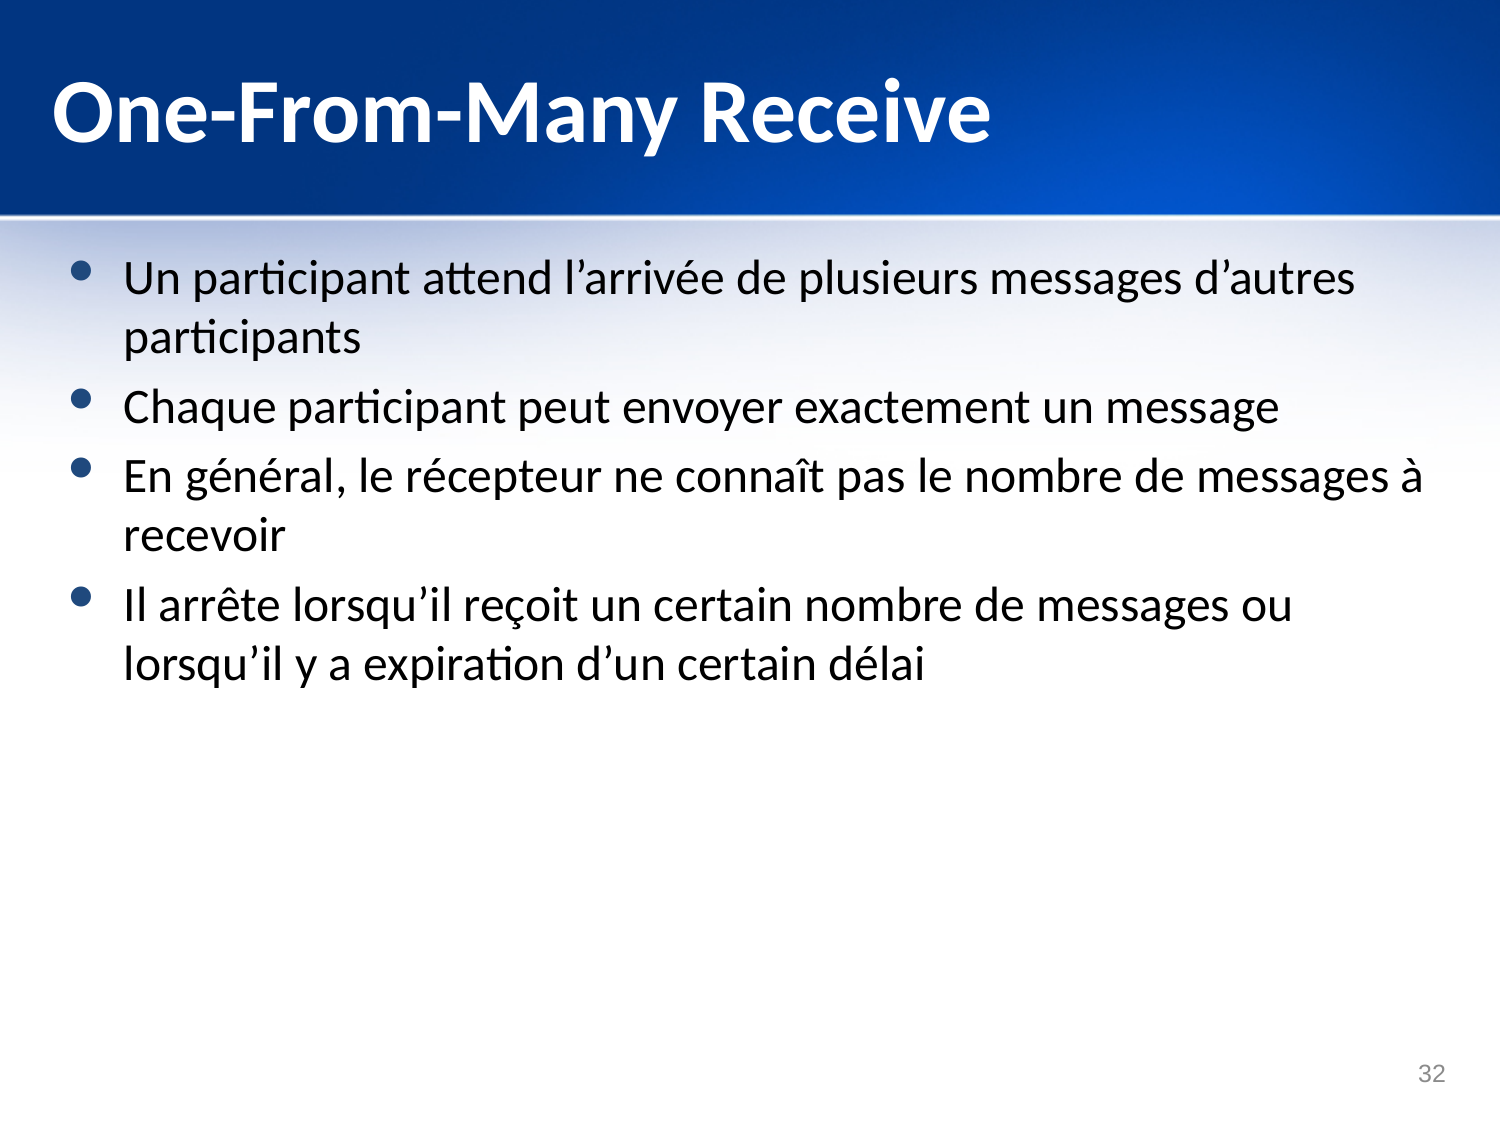

# One-From-Many Receive
Un participant attend l’arrivée de plusieurs messages d’autres participants
Chaque participant peut envoyer exactement un message
En général, le récepteur ne connaît pas le nombre de messages à recevoir
Il arrête lorsqu’il reçoit un certain nombre de messages ou lorsqu’il y a expiration d’un certain délai
32